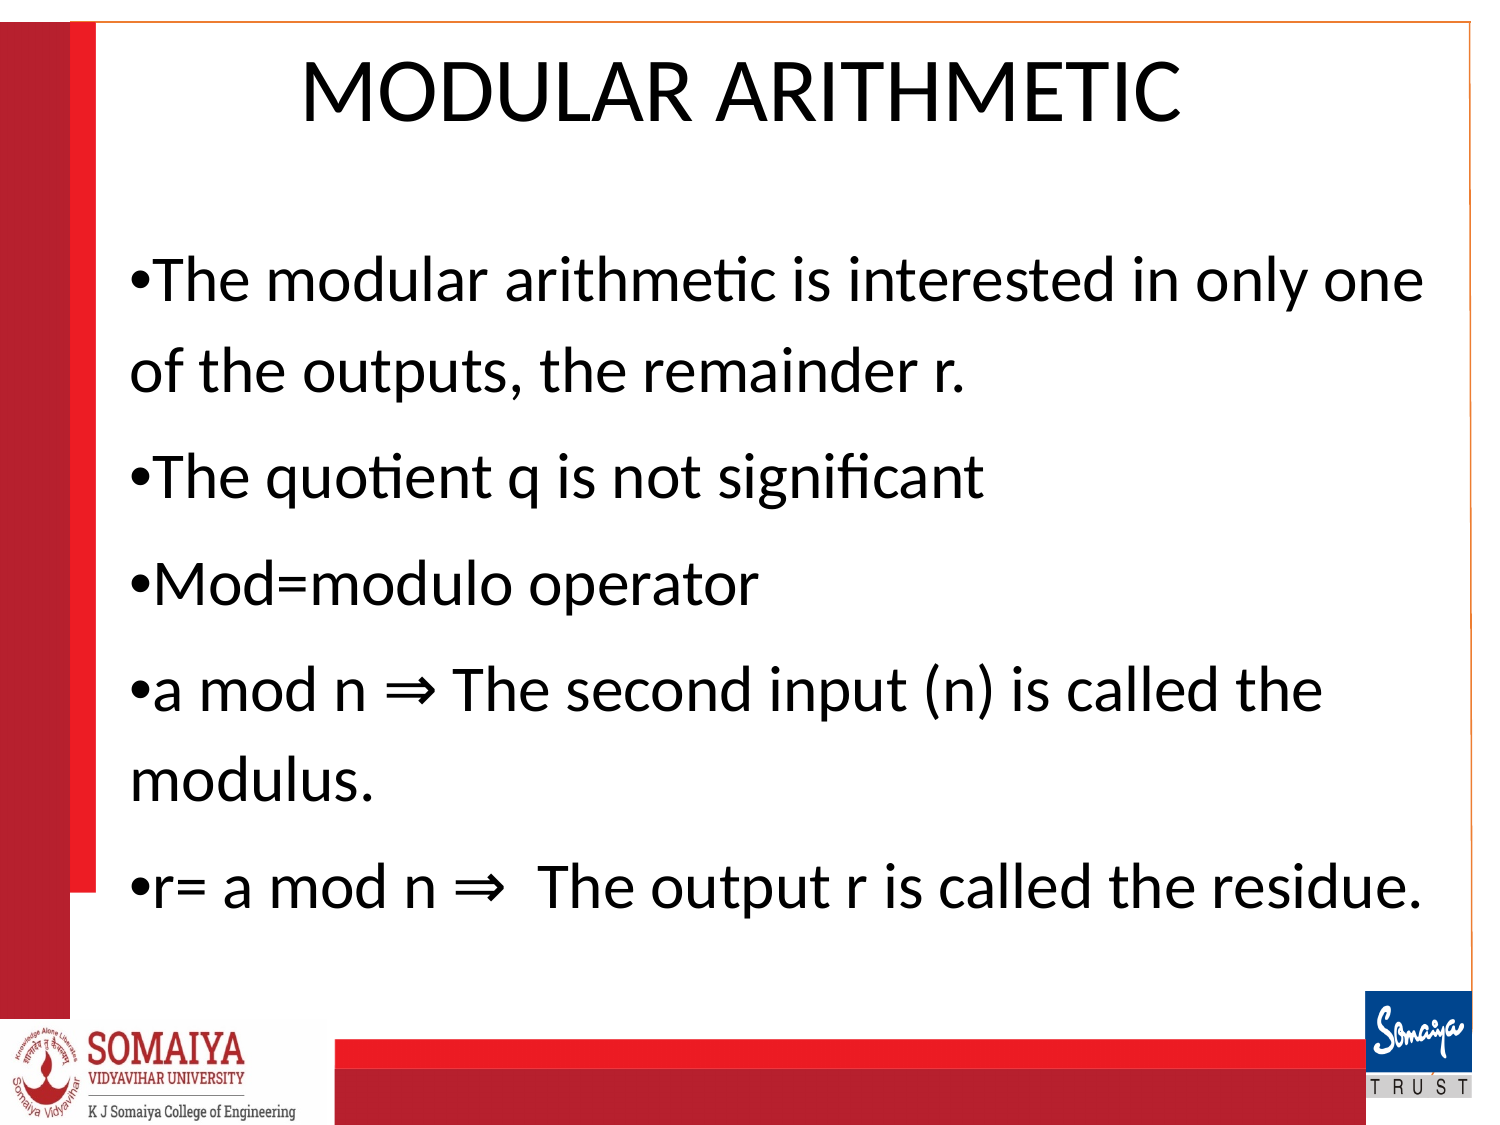

# MODULAR ARITHMETIC
•The modular arithmetic is interested in only one of the outputs, the remainder r.
•The quotient q is not significant
•Mod=modulo operator
•a mod n ⇒ The second input (n) is called the modulus.
•r= a mod n ⇒  The output r is called the residue.